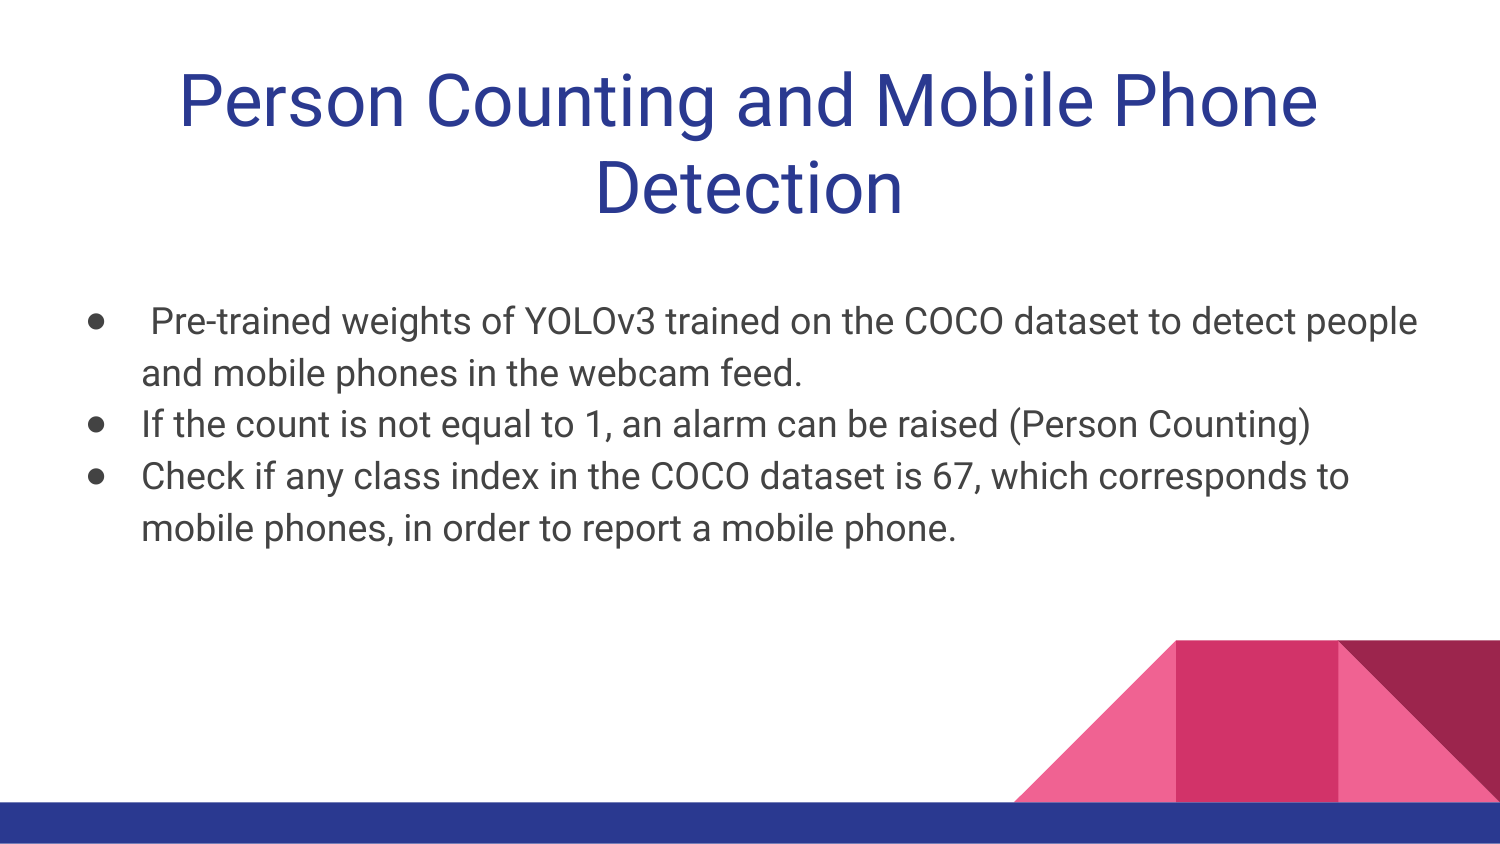

# Person Counting and Mobile Phone Detection
 Pre-trained weights of YOLOv3 trained on the COCO dataset to detect people and mobile phones in the webcam feed.
If the count is not equal to 1, an alarm can be raised (Person Counting)
Check if any class index in the COCO dataset is 67, which corresponds to mobile phones, in order to report a mobile phone.